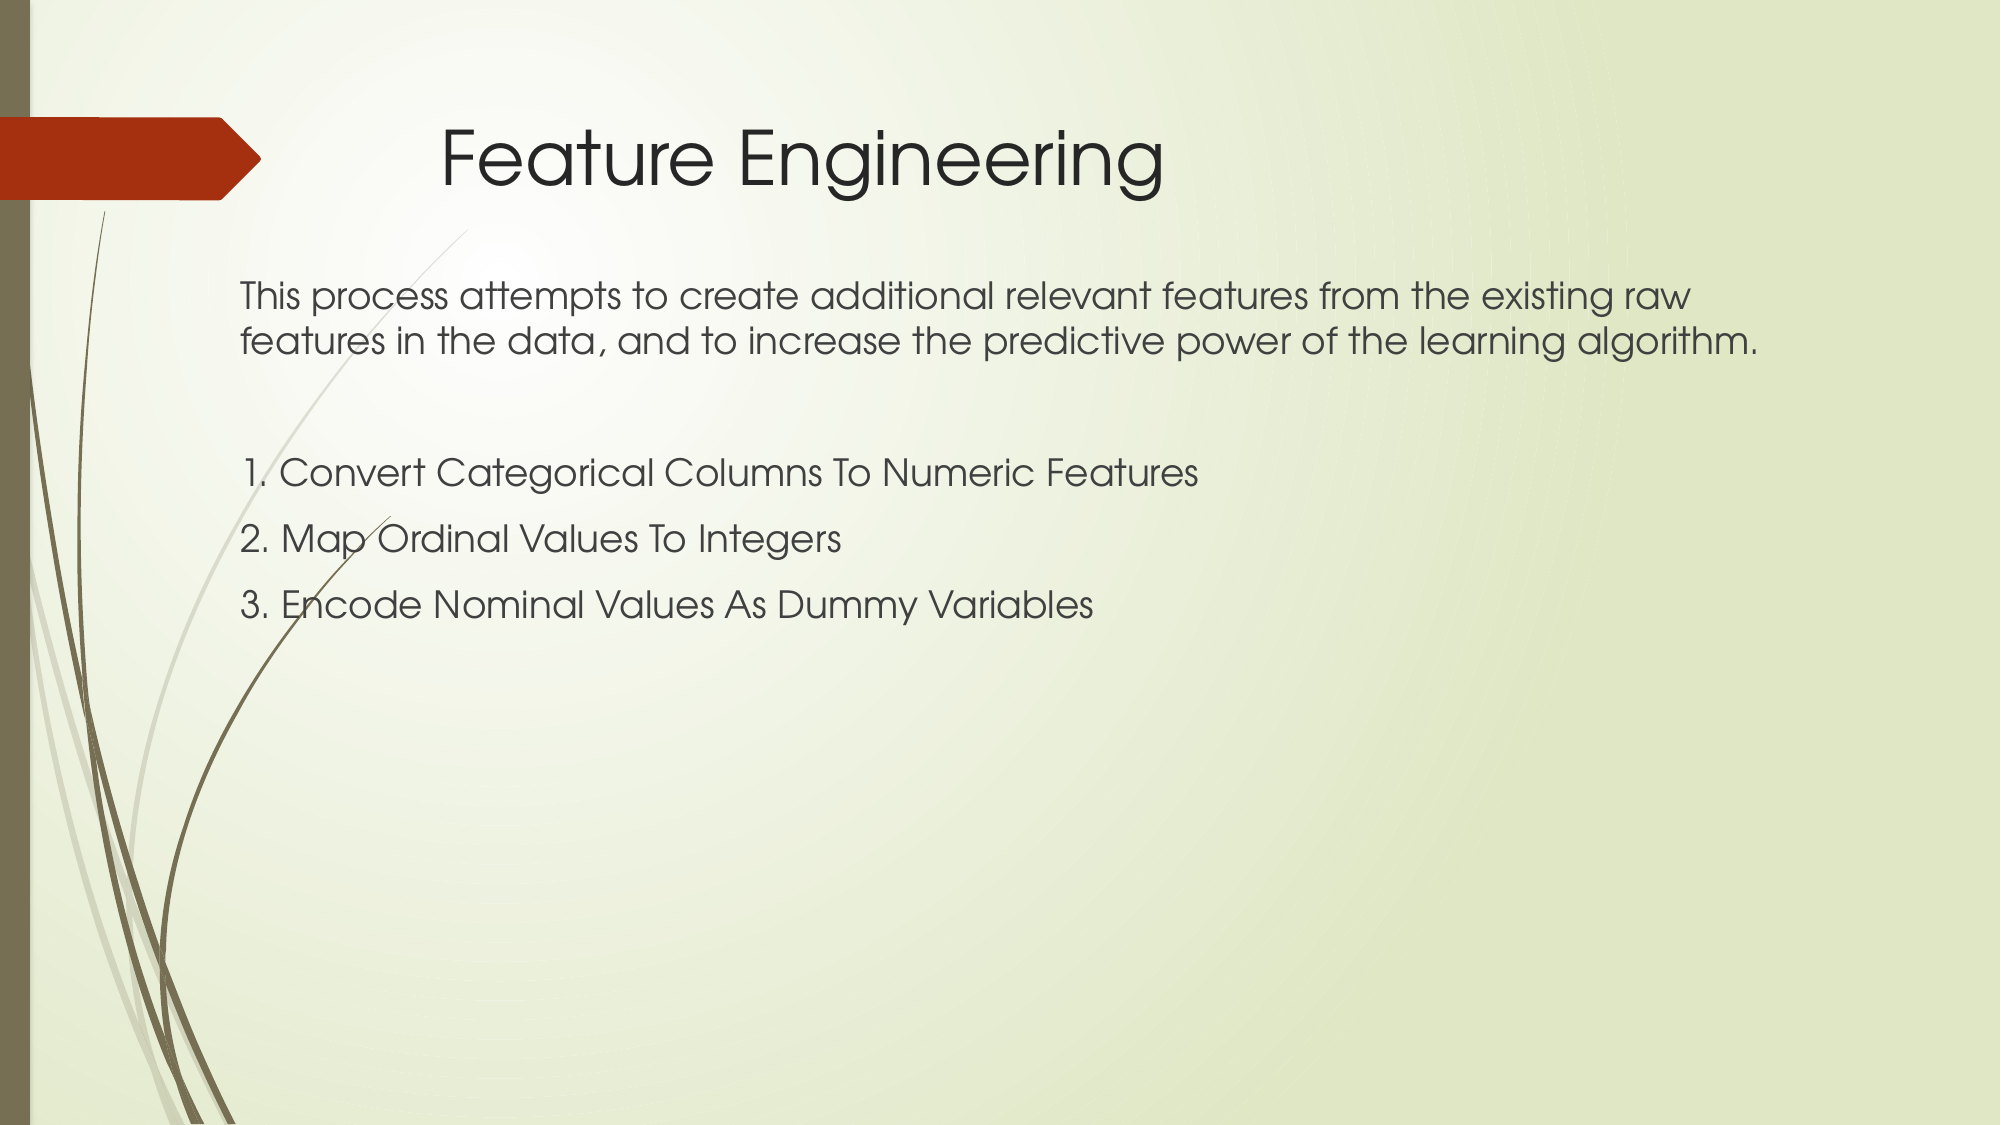

# Feature Engineering
This process attempts to create additional relevant features from the existing raw features in the data, and to increase the predictive power of the learning algorithm.

1. Convert Categorical Columns To Numeric Features
2. Map Ordinal Values To Integers
3. Encode Nominal Values As Dummy Variables